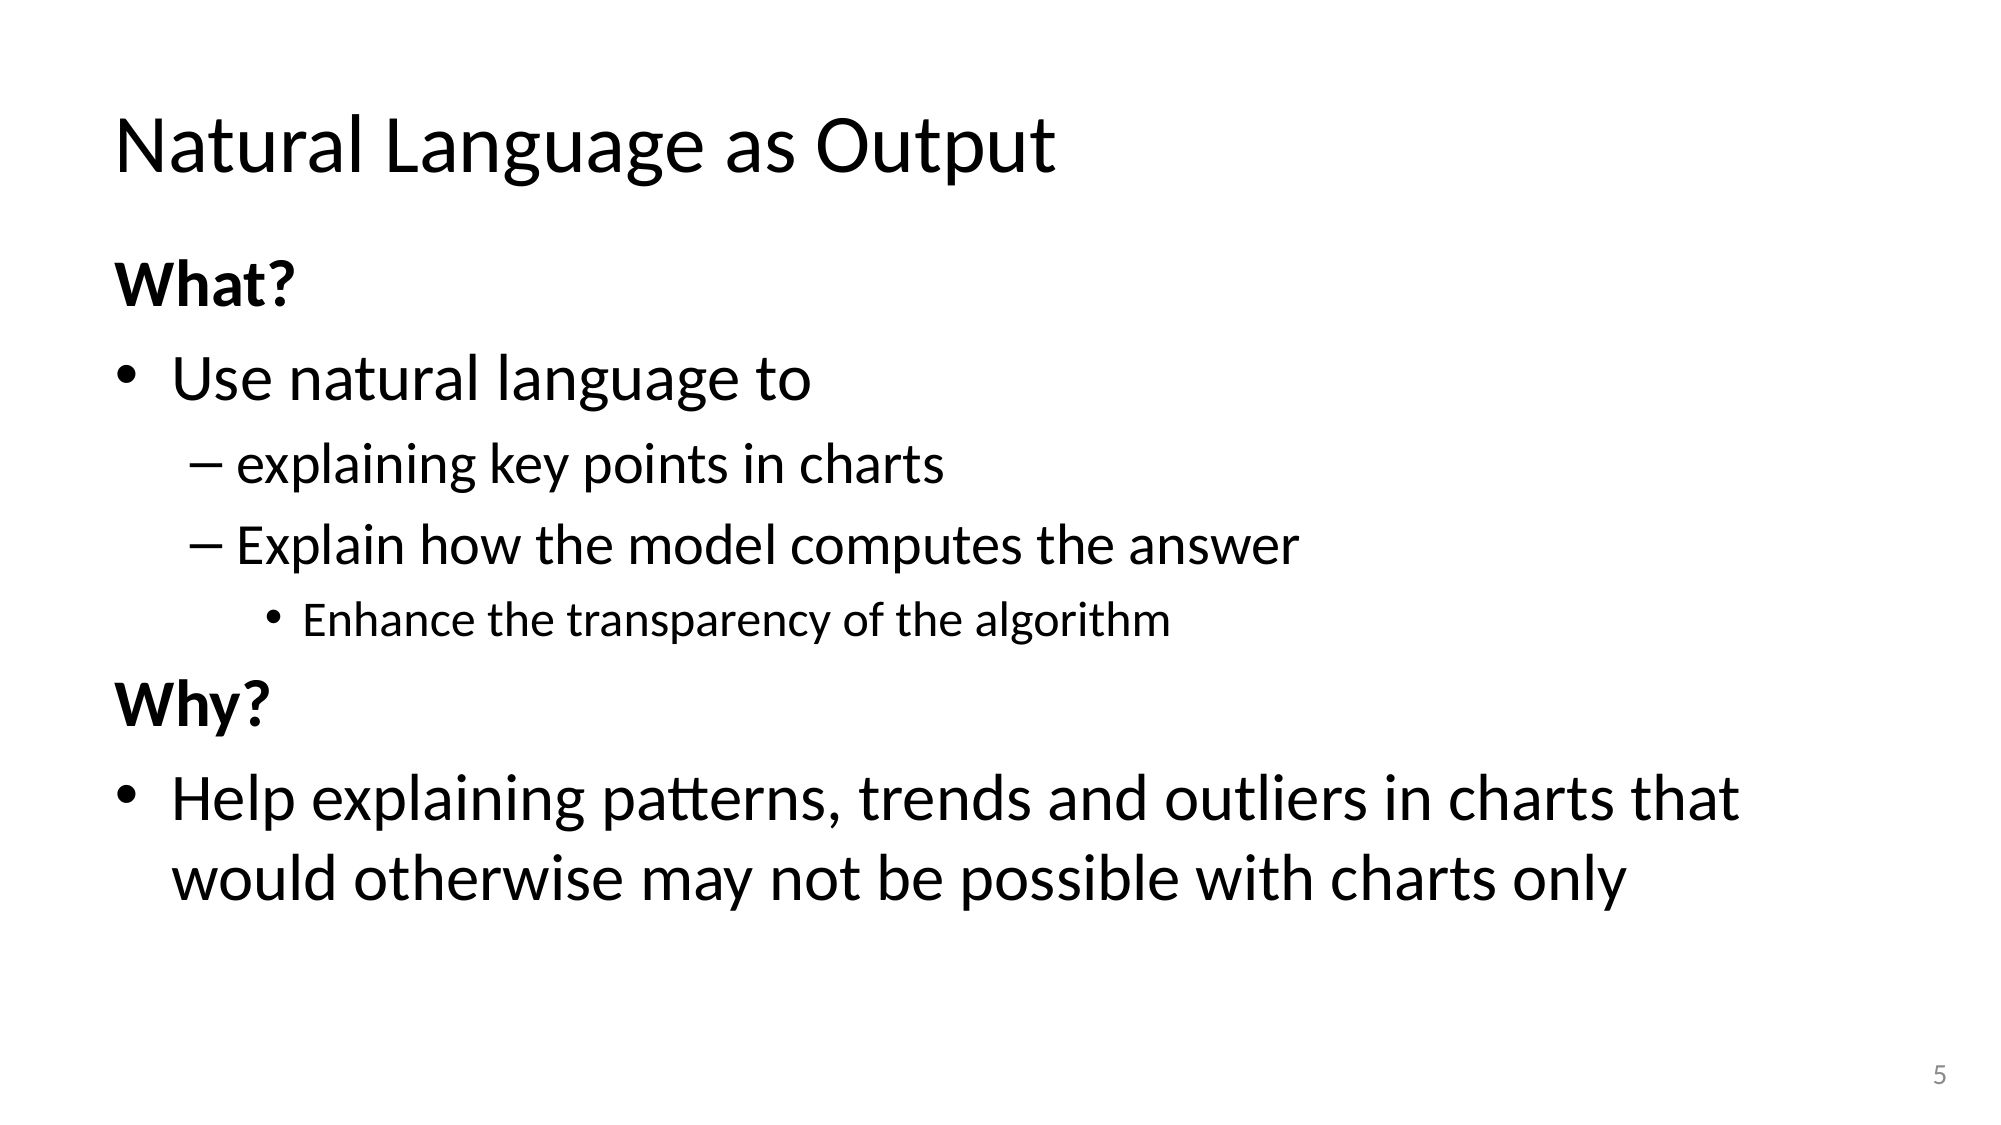

# Natural Language as Output
What?
Use natural language to
explaining key points in charts
Explain how the model computes the answer
Enhance the transparency of the algorithm
Why?
Help explaining patterns, trends and outliers in charts that would otherwise may not be possible with charts only
5